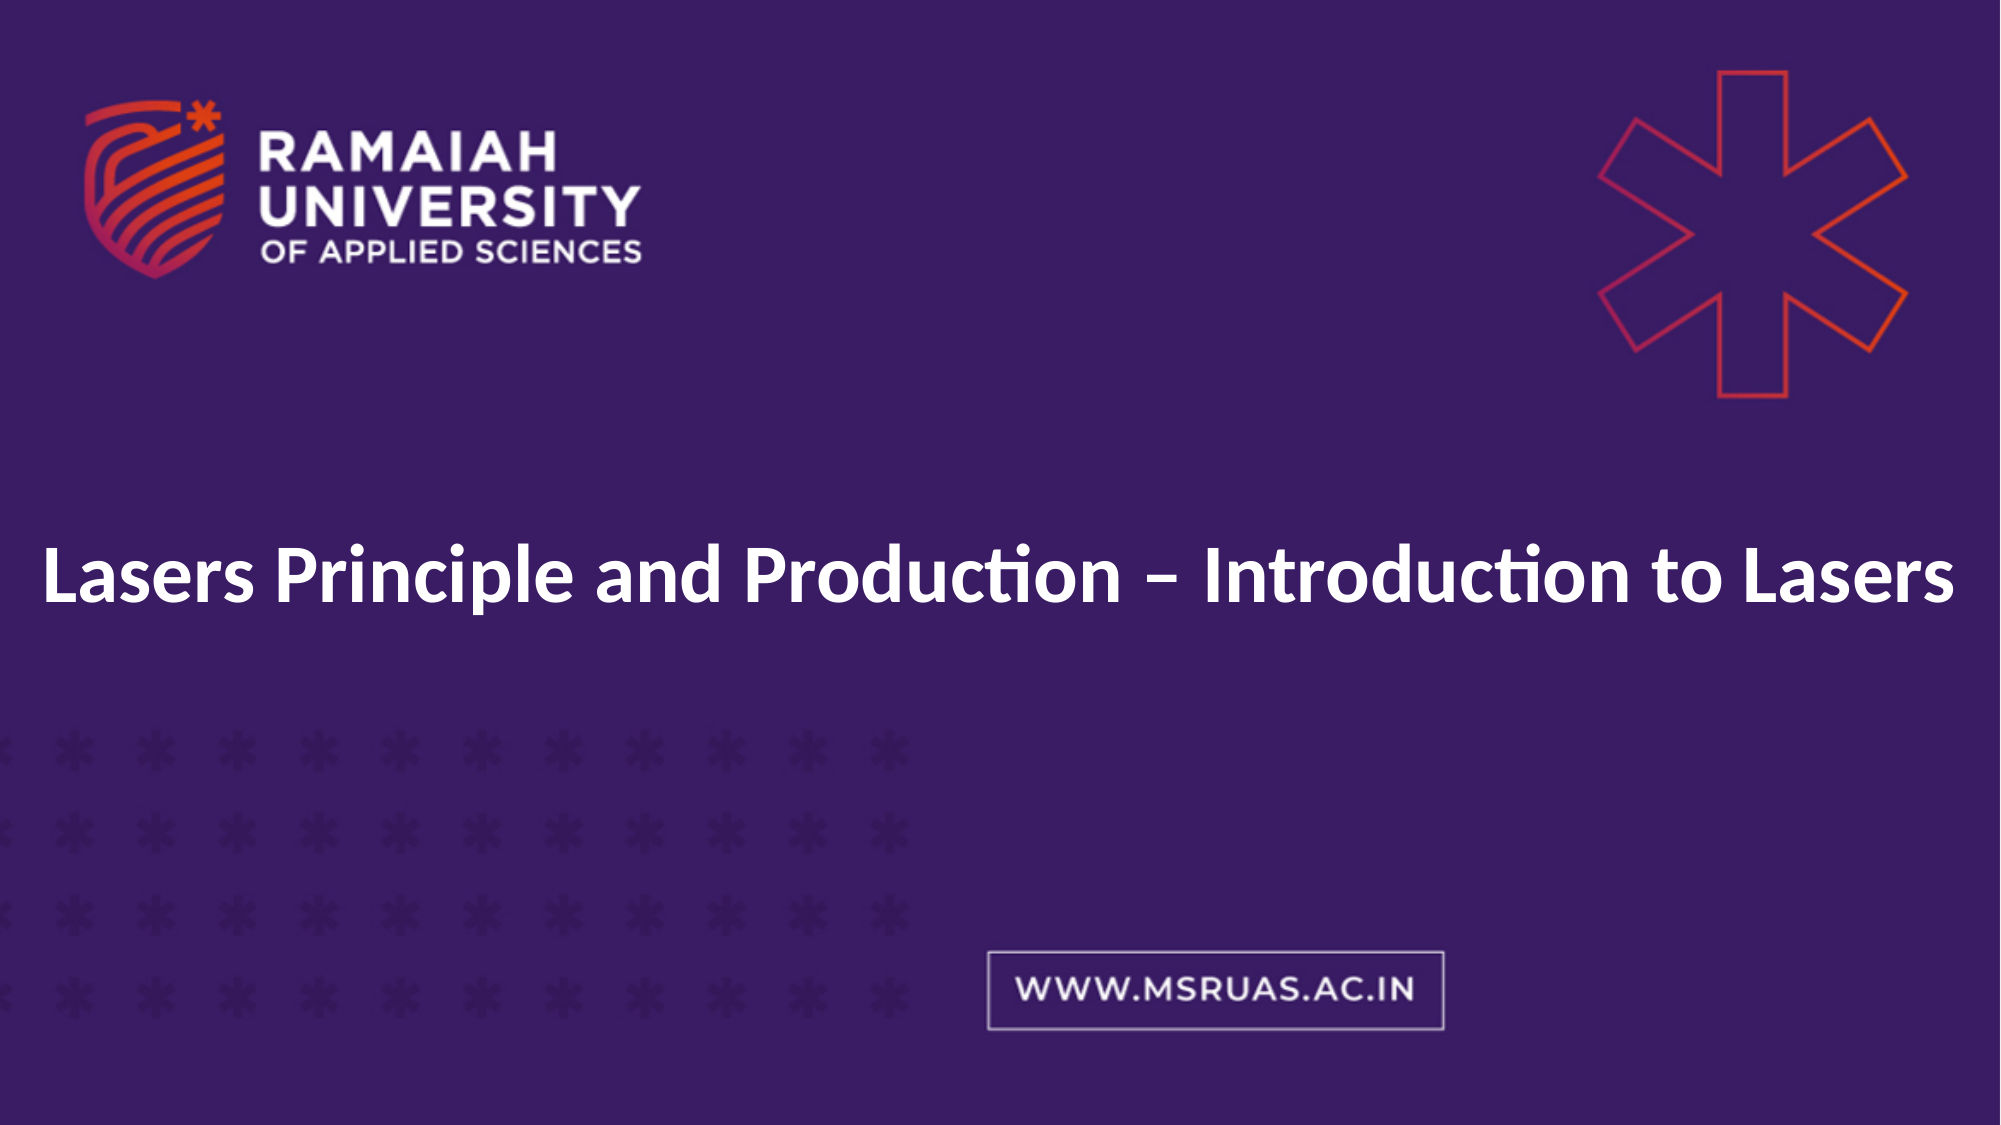

Lasers Principle and Production – Introduction to Lasers